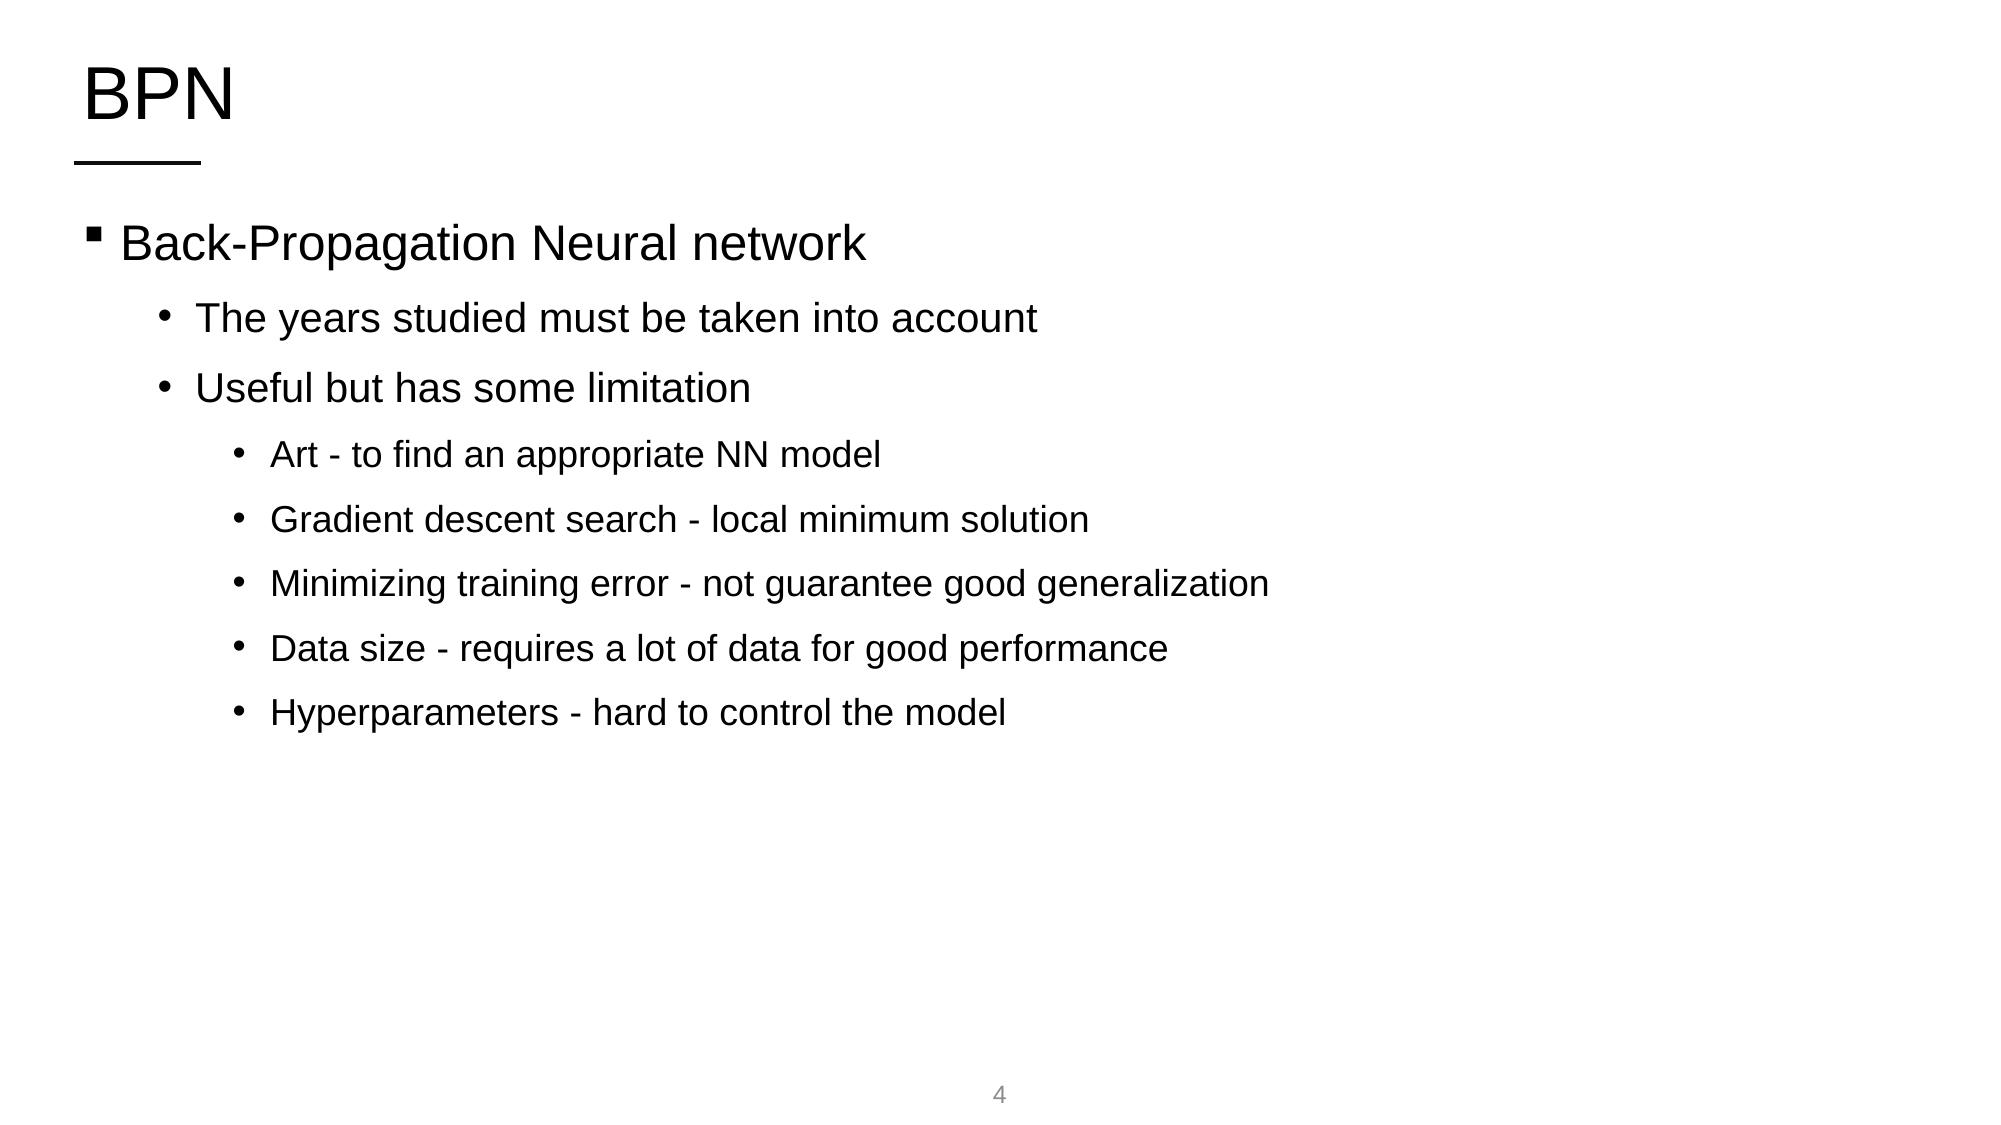

# BPN
Back-Propagation Neural network
The years studied must be taken into account
Useful but has some limitation
Art - to find an appropriate NN model
Gradient descent search - local minimum solution
Minimizing training error - not guarantee good generalization
Data size - requires a lot of data for good performance
Hyperparameters - hard to control the model

4